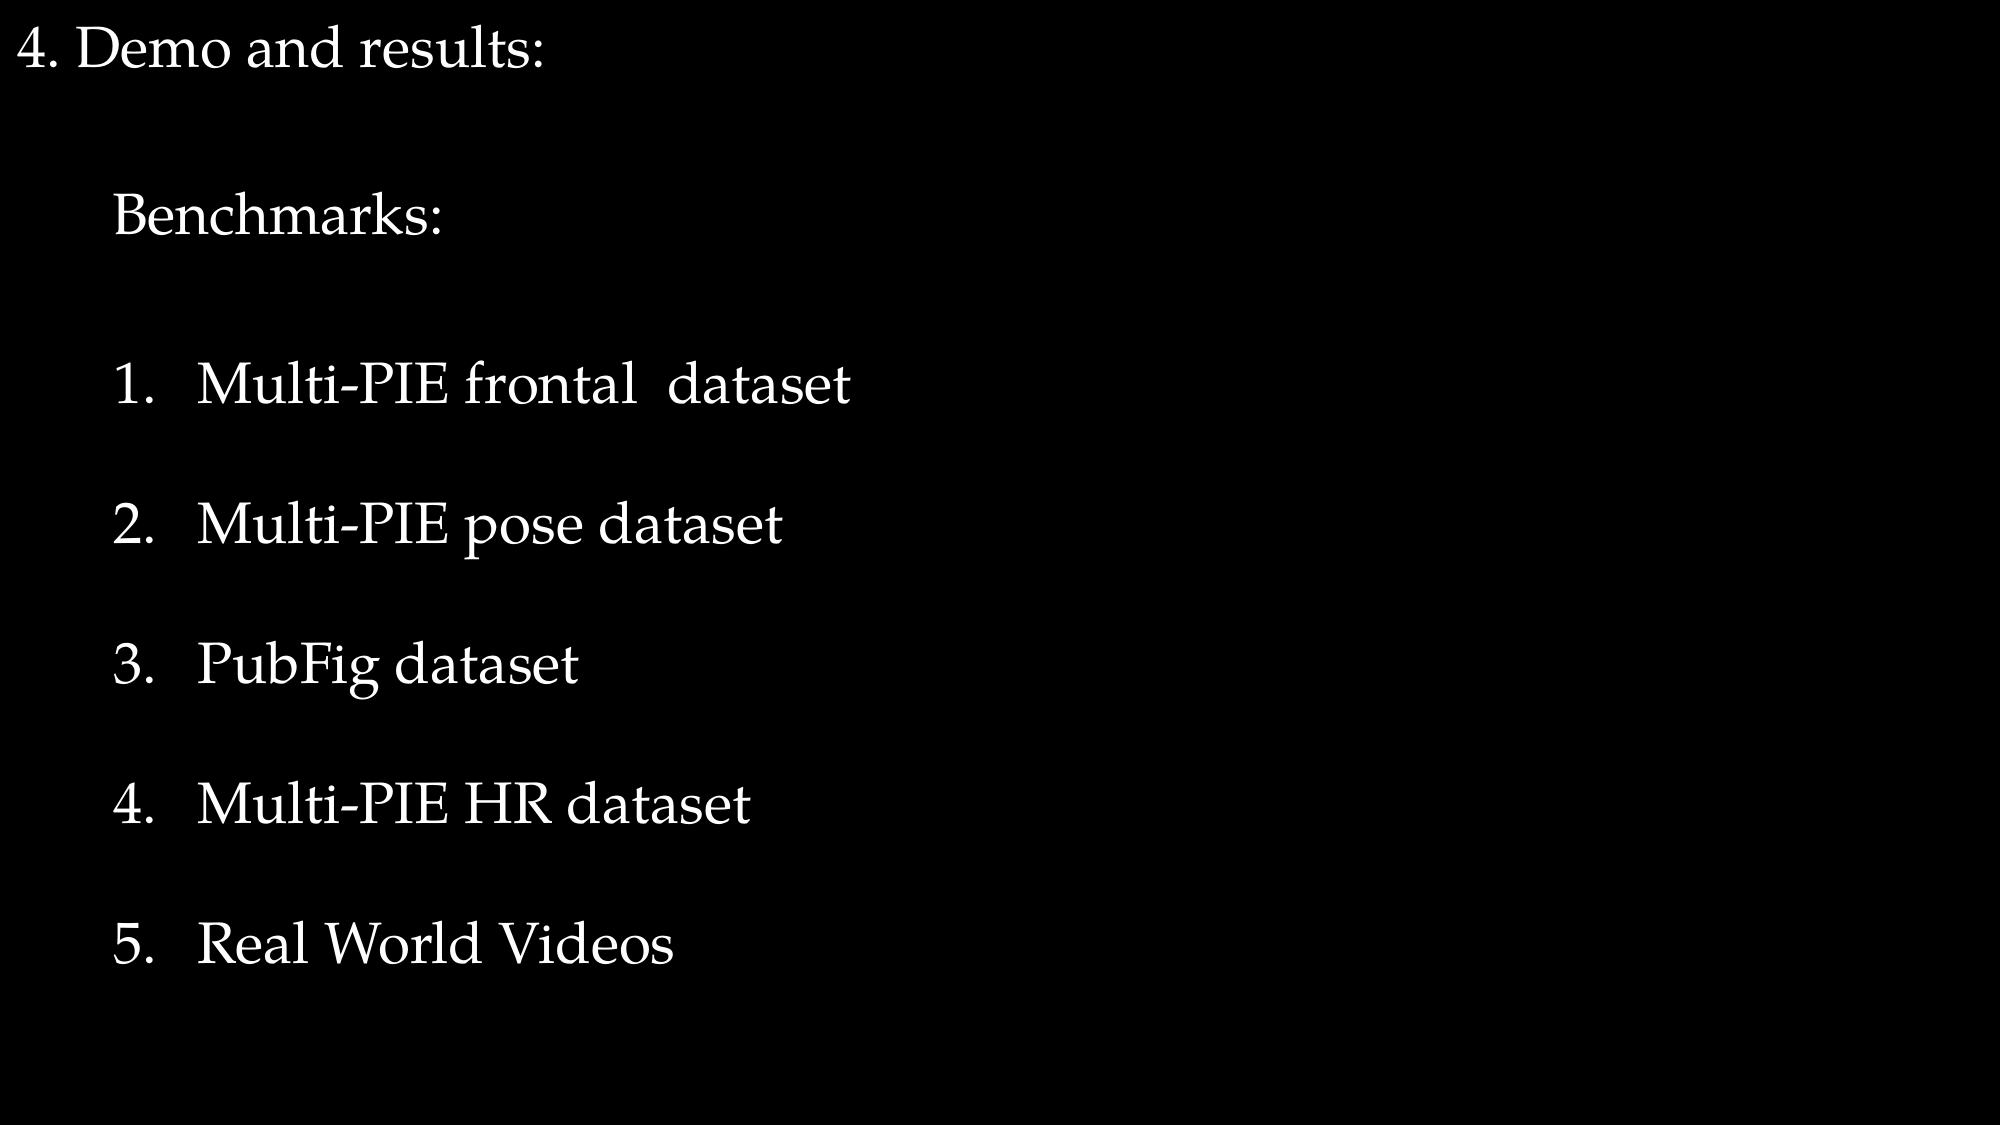

4. Demo and results:
Benchmarks:
Multi-PIE frontal  dataset

Multi-PIE pose dataset

PubFig dataset

Multi-PIE HR dataset

Real World Videos